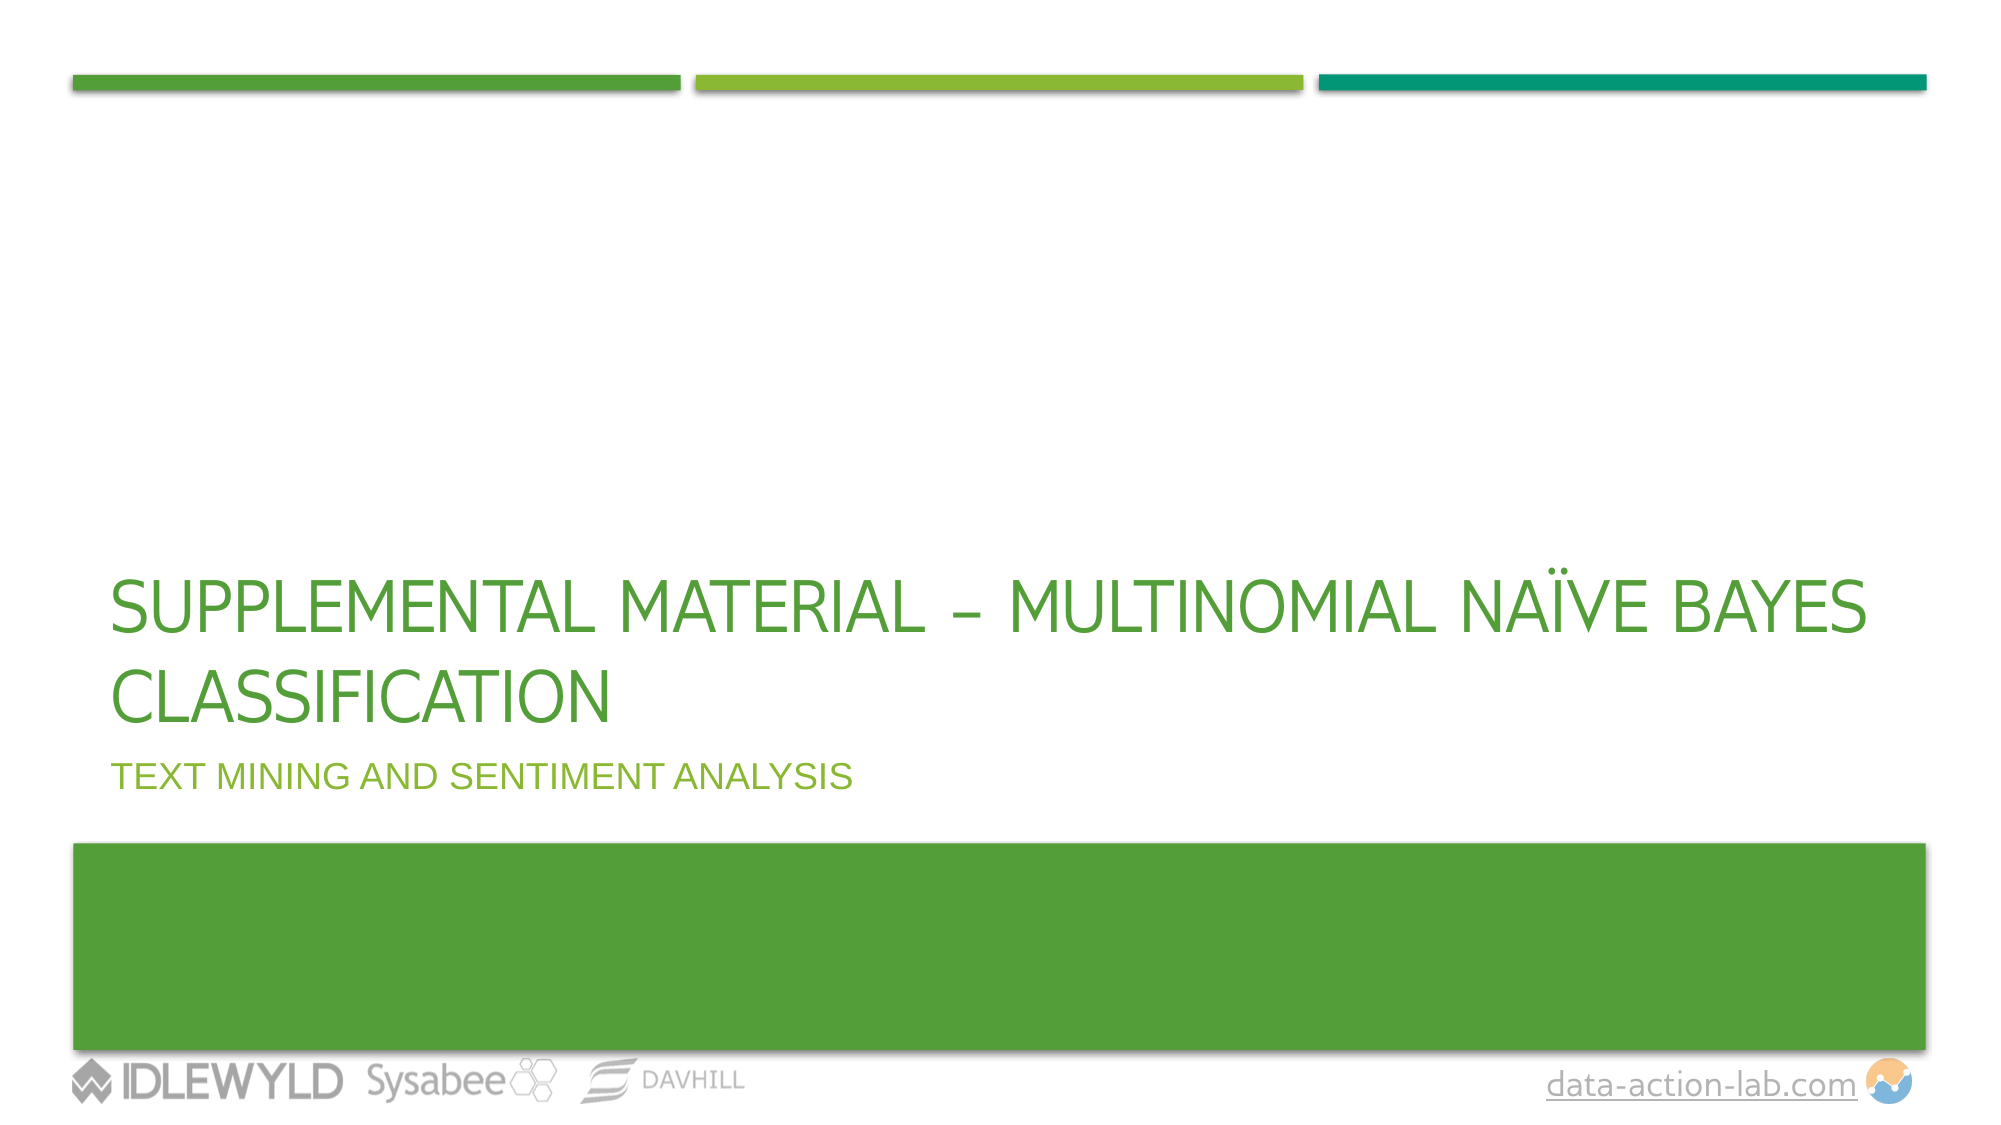

# SUPPLEMENTAL MATERIAL – MULTINOMIAL NAÏVE BAYES CLASSIFICATION
TEXT MINING AND SENTIMENT ANALYSIS